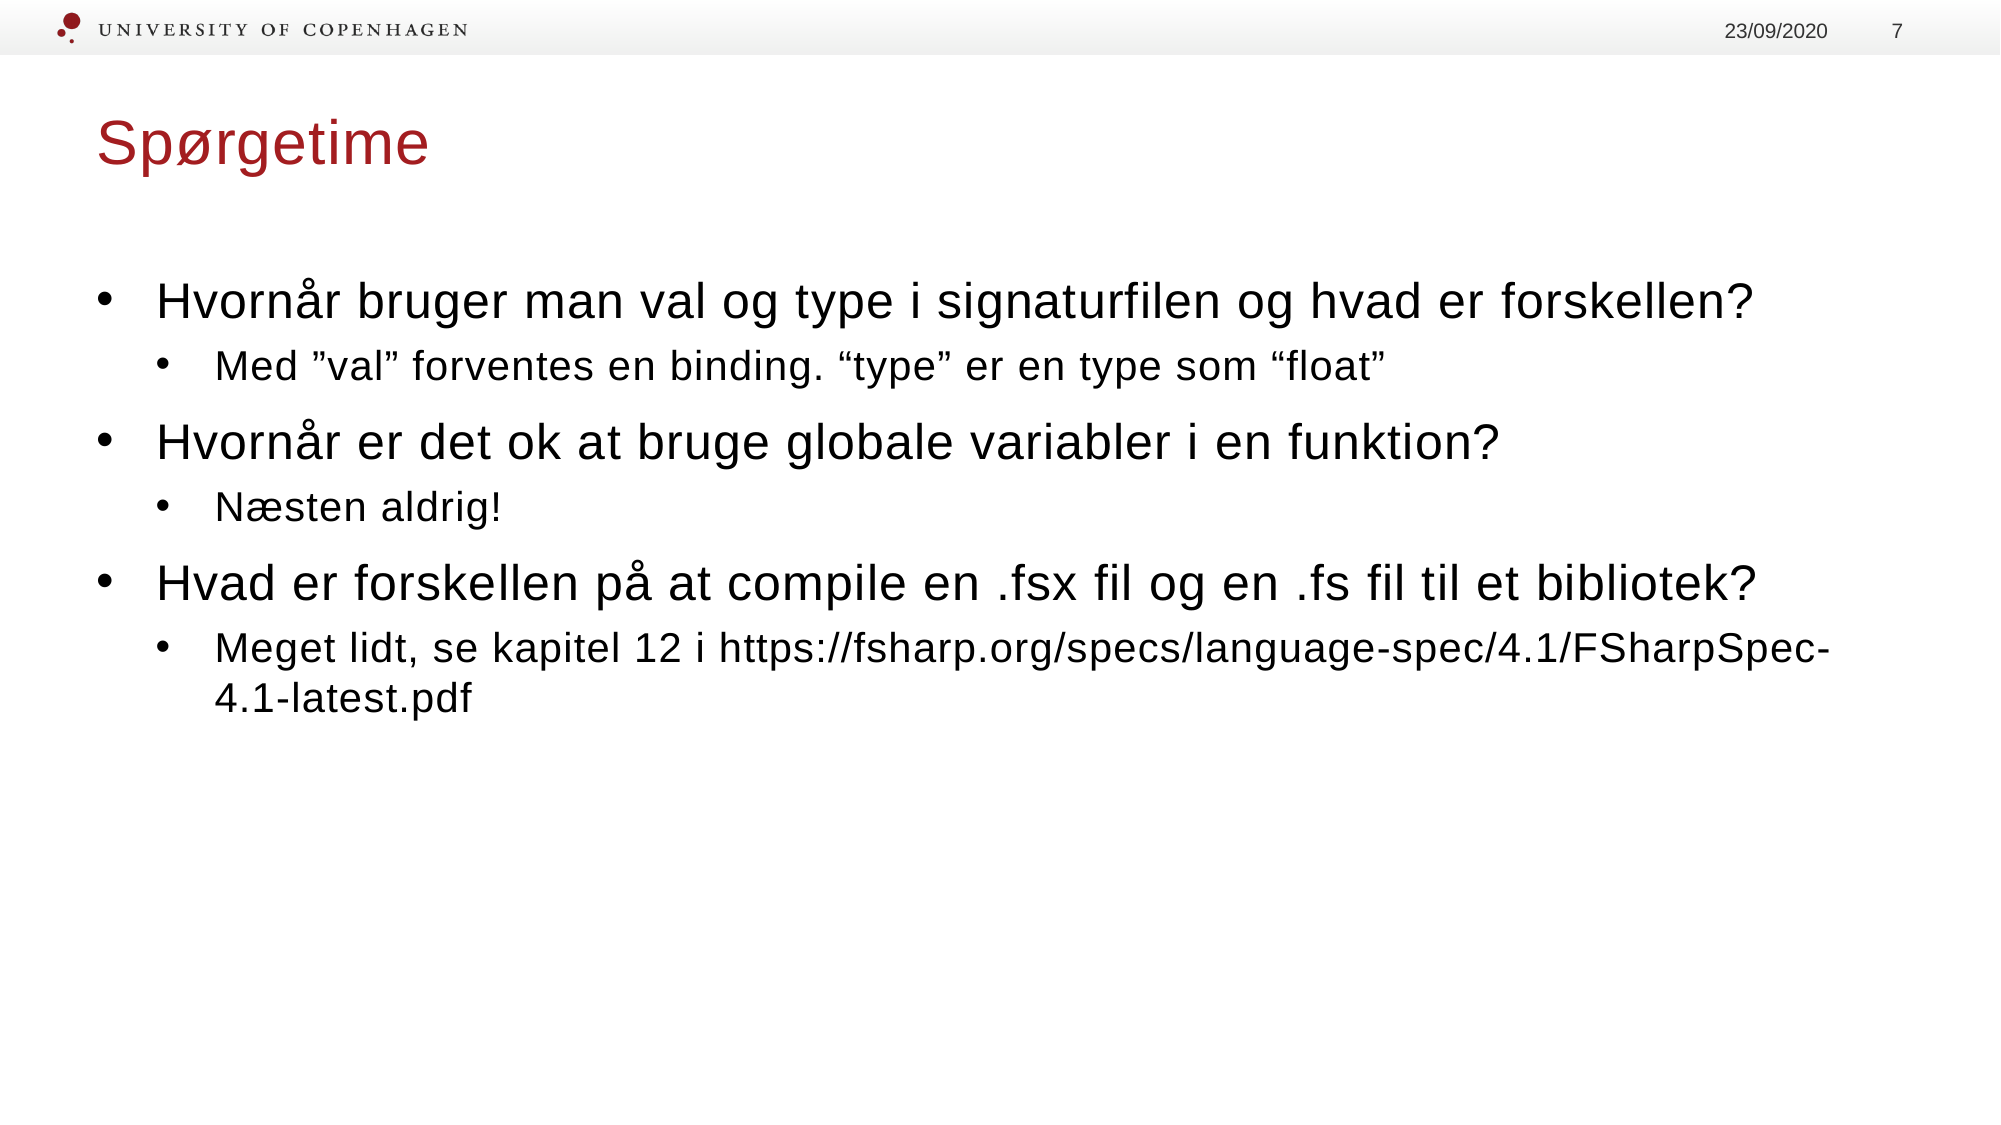

23/09/2020
7
# Spørgetime
Hvornår bruger man val og type i signaturfilen og hvad er forskellen?
Med ”val” forventes en binding. “type” er en type som “float”
Hvornår er det ok at bruge globale variabler i en funktion?
Næsten aldrig!
Hvad er forskellen på at compile en .fsx fil og en .fs fil til et bibliotek?
Meget lidt, se kapitel 12 i https://fsharp.org/specs/language-spec/4.1/FSharpSpec-4.1-latest.pdf